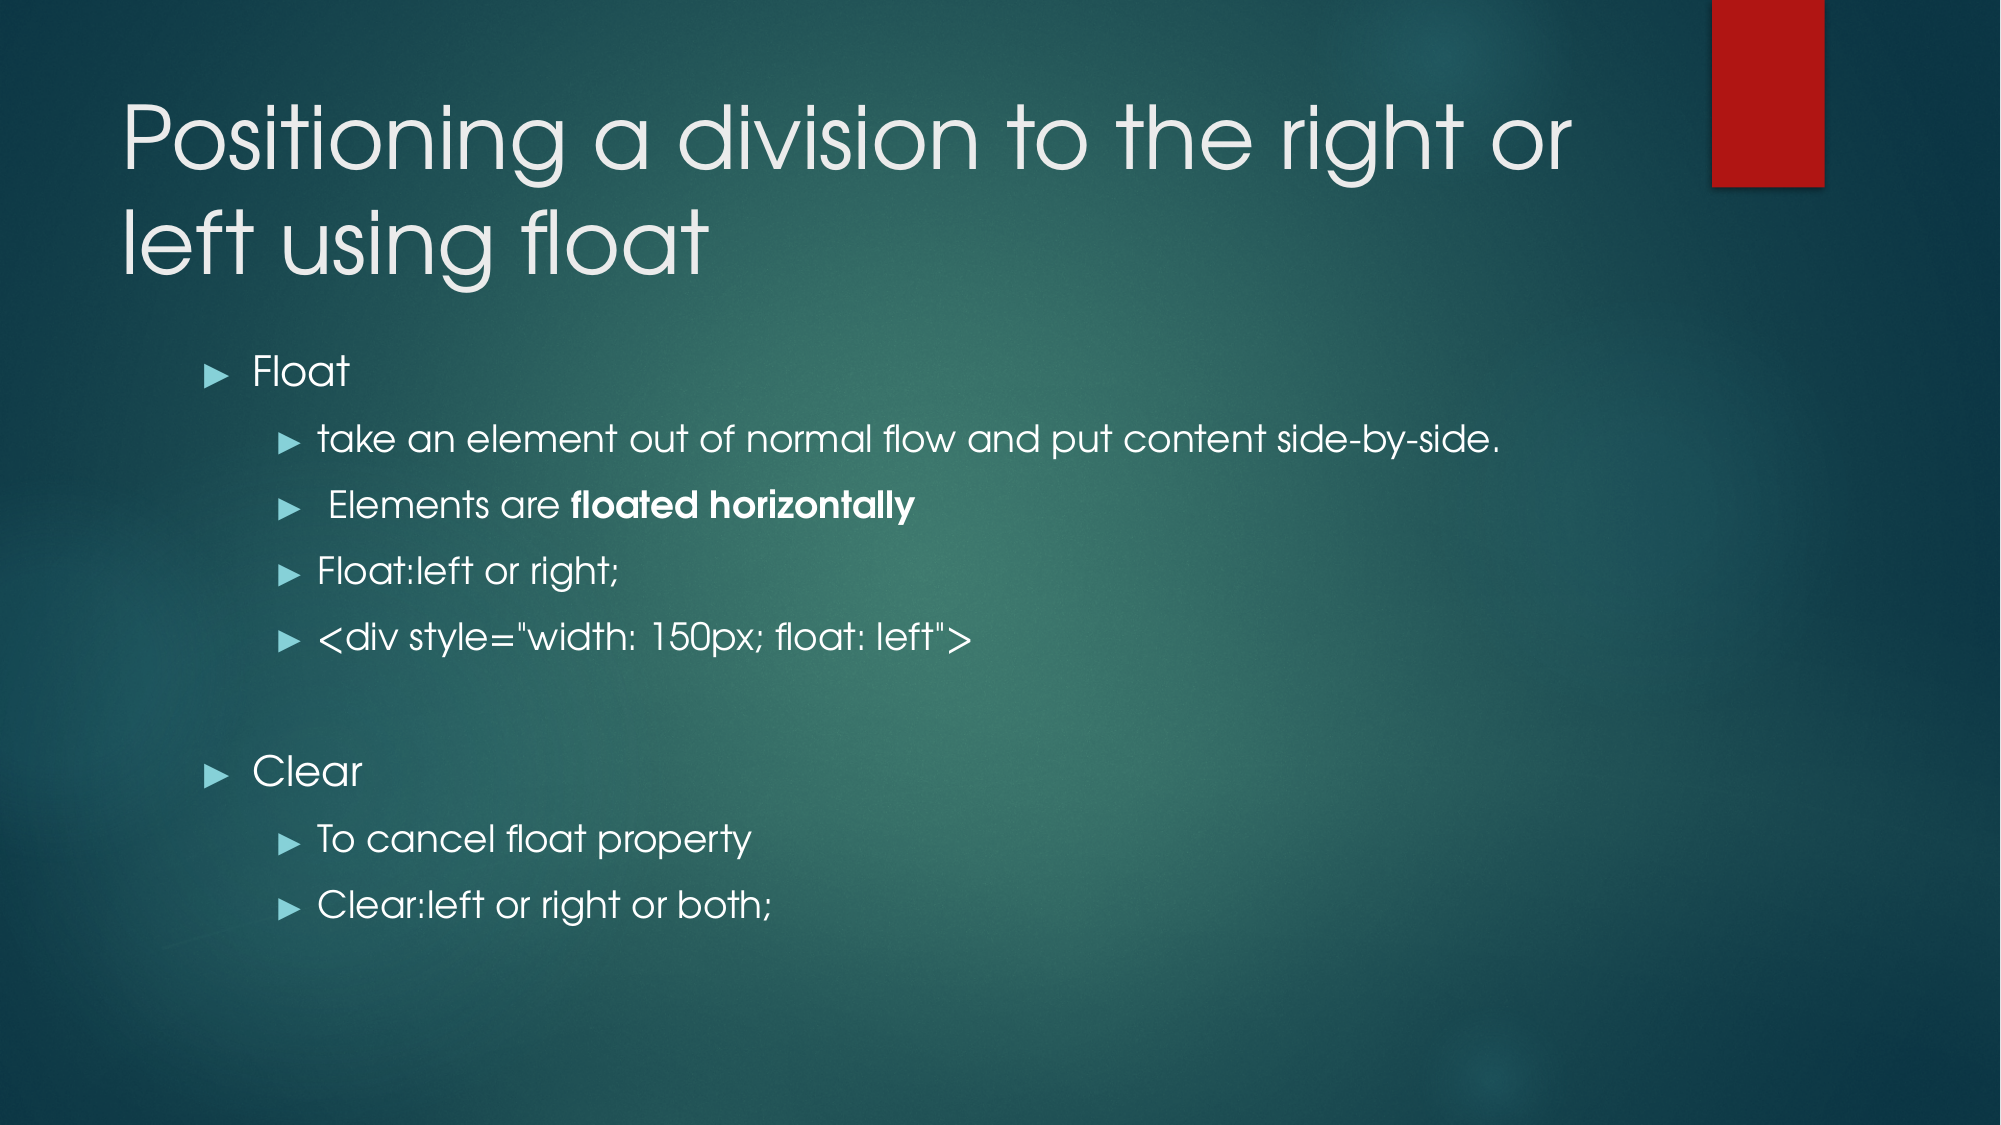

# Positioning a division to the right or left using float
Float
take an element out of normal flow and put content side-by-side.
 Elements are floated horizontally
Float:left or right;
<div style="width: 150px; float: left">

Clear
To cancel float property
Clear:left or right or both;